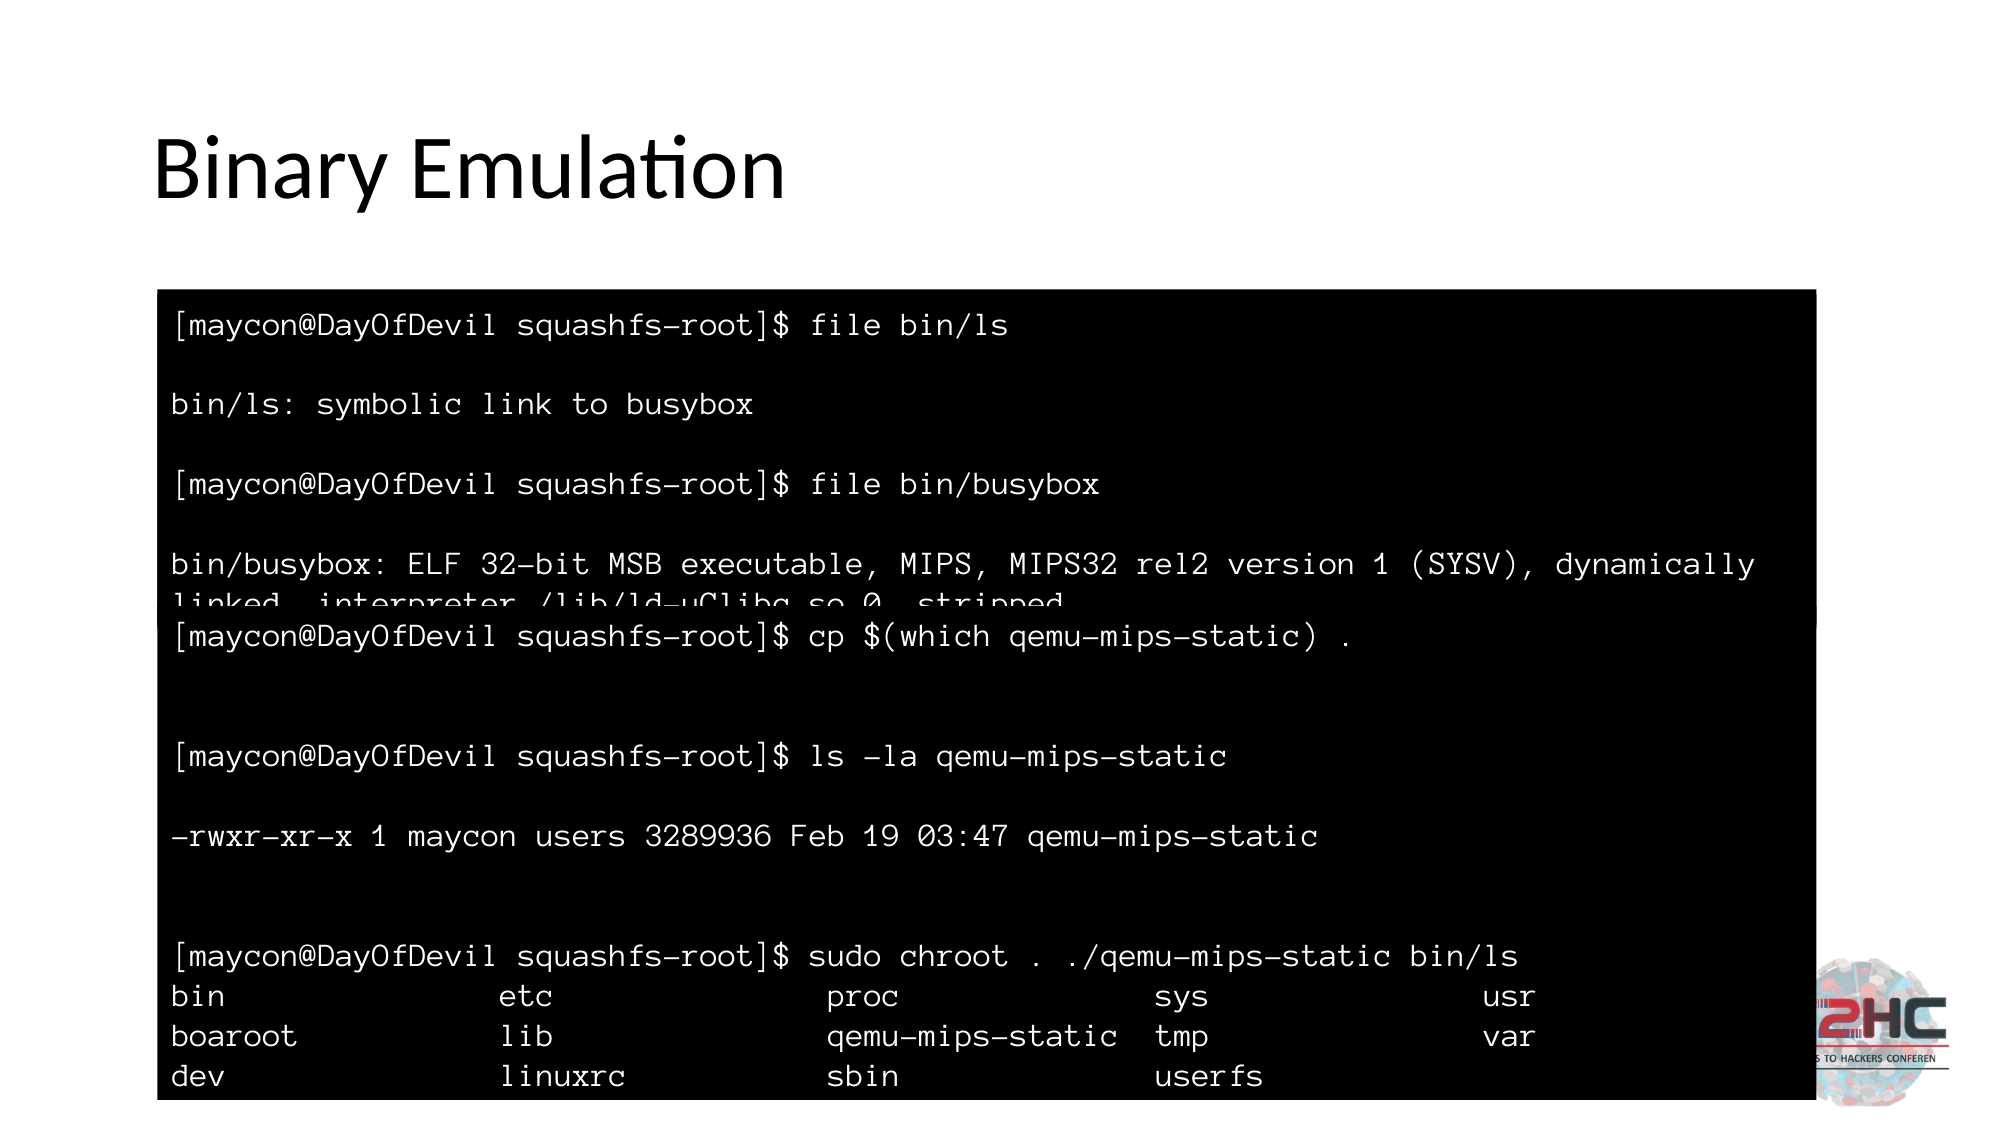

# Binary Emulation
[maycon@DayOfDevil squashfs-root]$ file bin/ls
bin/ls: symbolic link to busybox

[maycon@DayOfDevil squashfs-root]$ file bin/busybox
bin/busybox: ELF 32-bit MSB executable, MIPS, MIPS32 rel2 version 1 (SYSV), dynamically linked, interpreter /lib/ld-uClibc.so.0, stripped
[maycon@DayOfDevil squashfs-root]$ file bin/ls
bin/ls: symbolic link to busybox

[maycon@DayOfDevil squashfs-root]$ file bin/busybox
bin/busybox: ELF 32-bit MSB executable, MIPS, MIPS32 rel2 version 1 (SYSV), dynamically linked, interpreter /lib/ld-uClibc.so.0, stripped

[maycon@DayOfDevil squashfs-root]$ cp $(which qemu-mips-static) .

[maycon@DayOfDevil squashfs-root]$ ls -la qemu-mips-static
-rwxr-xr-x 1 maycon users 3289936 Feb 19 03:47 qemu-mips-static

[maycon@DayOfDevil squashfs-root]$ sudo chroot . ./qemu-mips-static bin/ls
bin               etc               proc              sys               usr
boaroot           lib               qemu-mips-static  tmp               var
dev               linuxrc           sbin              userfs